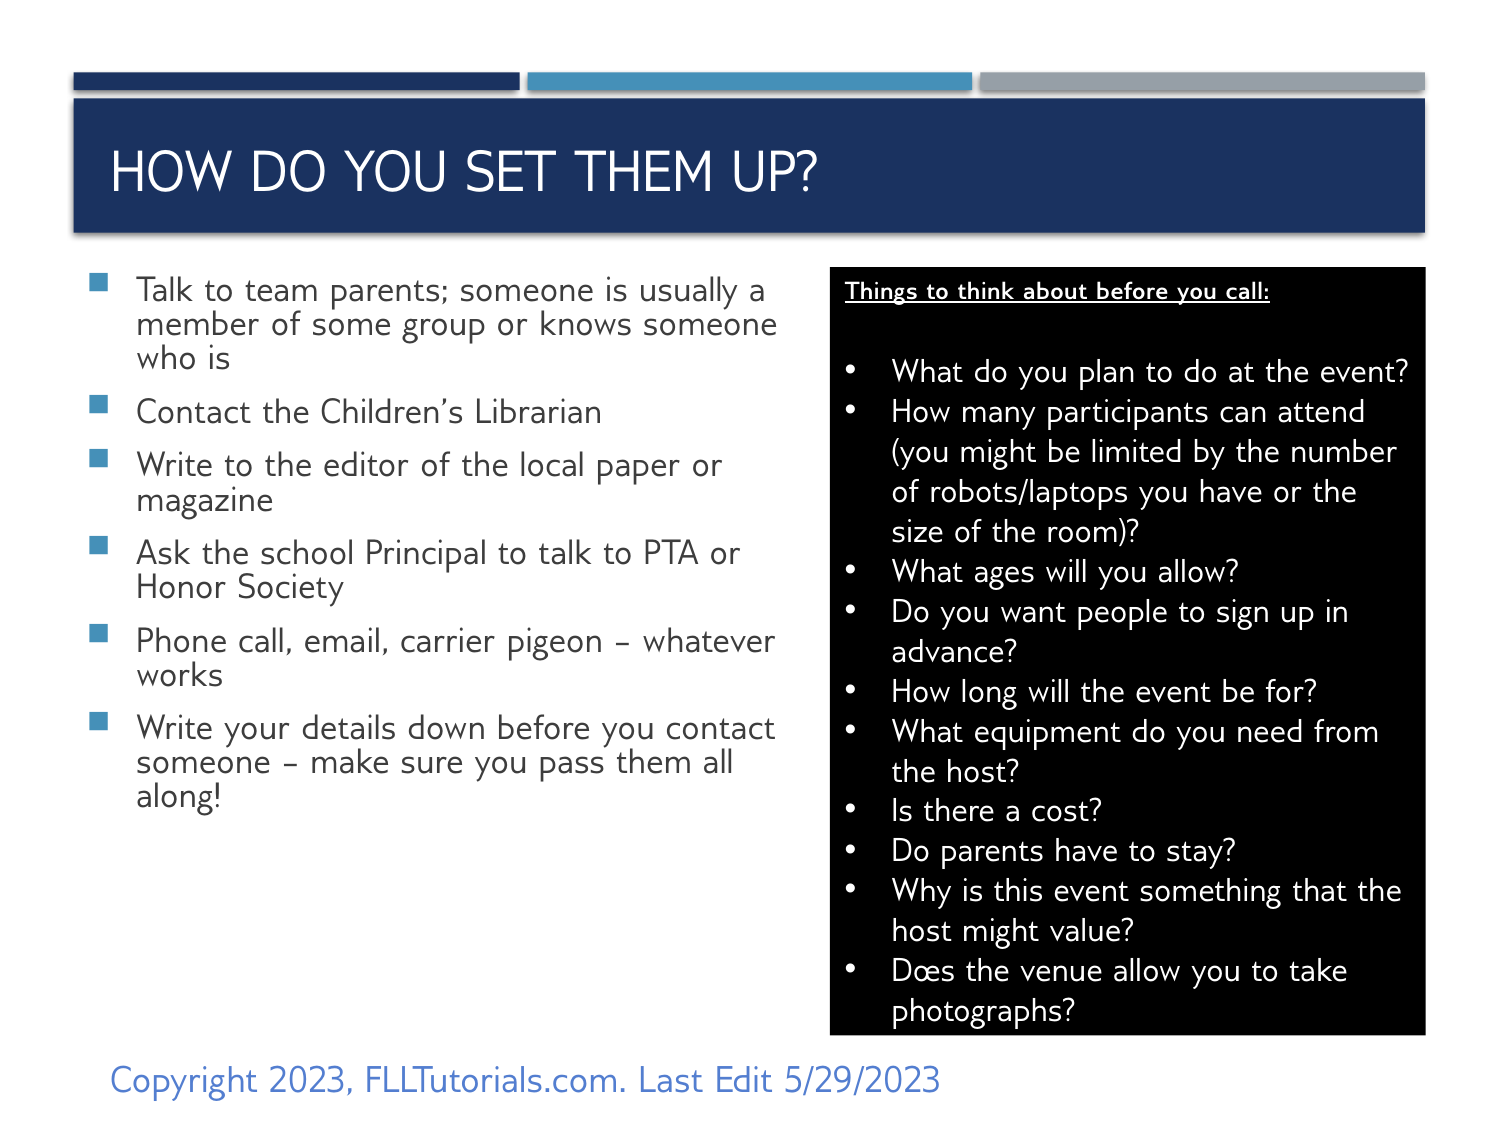

# How do you set them up?
Talk to team parents; someone is usually a member of some group or knows someone who is
Contact the Children’s Librarian
Write to the editor of the local paper or magazine
Ask the school Principal to talk to PTA or Honor Society
Phone call, email, carrier pigeon – whatever works
Write your details down before you contact someone – make sure you pass them all along!

Things to think about before you call:

What do you plan to do at the event?
How many participants can attend (you might be limited by the number of robots/laptops you have or the size of the room)?
What ages will you allow?
Do you want people to sign up in advance?
How long will the event be for?
What equipment do you need from the host?
Is there a cost?
Do parents have to stay?
Why is this event something that the host might value?
Does the venue allow you to take photographs?
Copyright 2023, FLLTutorials.com. Last Edit 5/29/2023